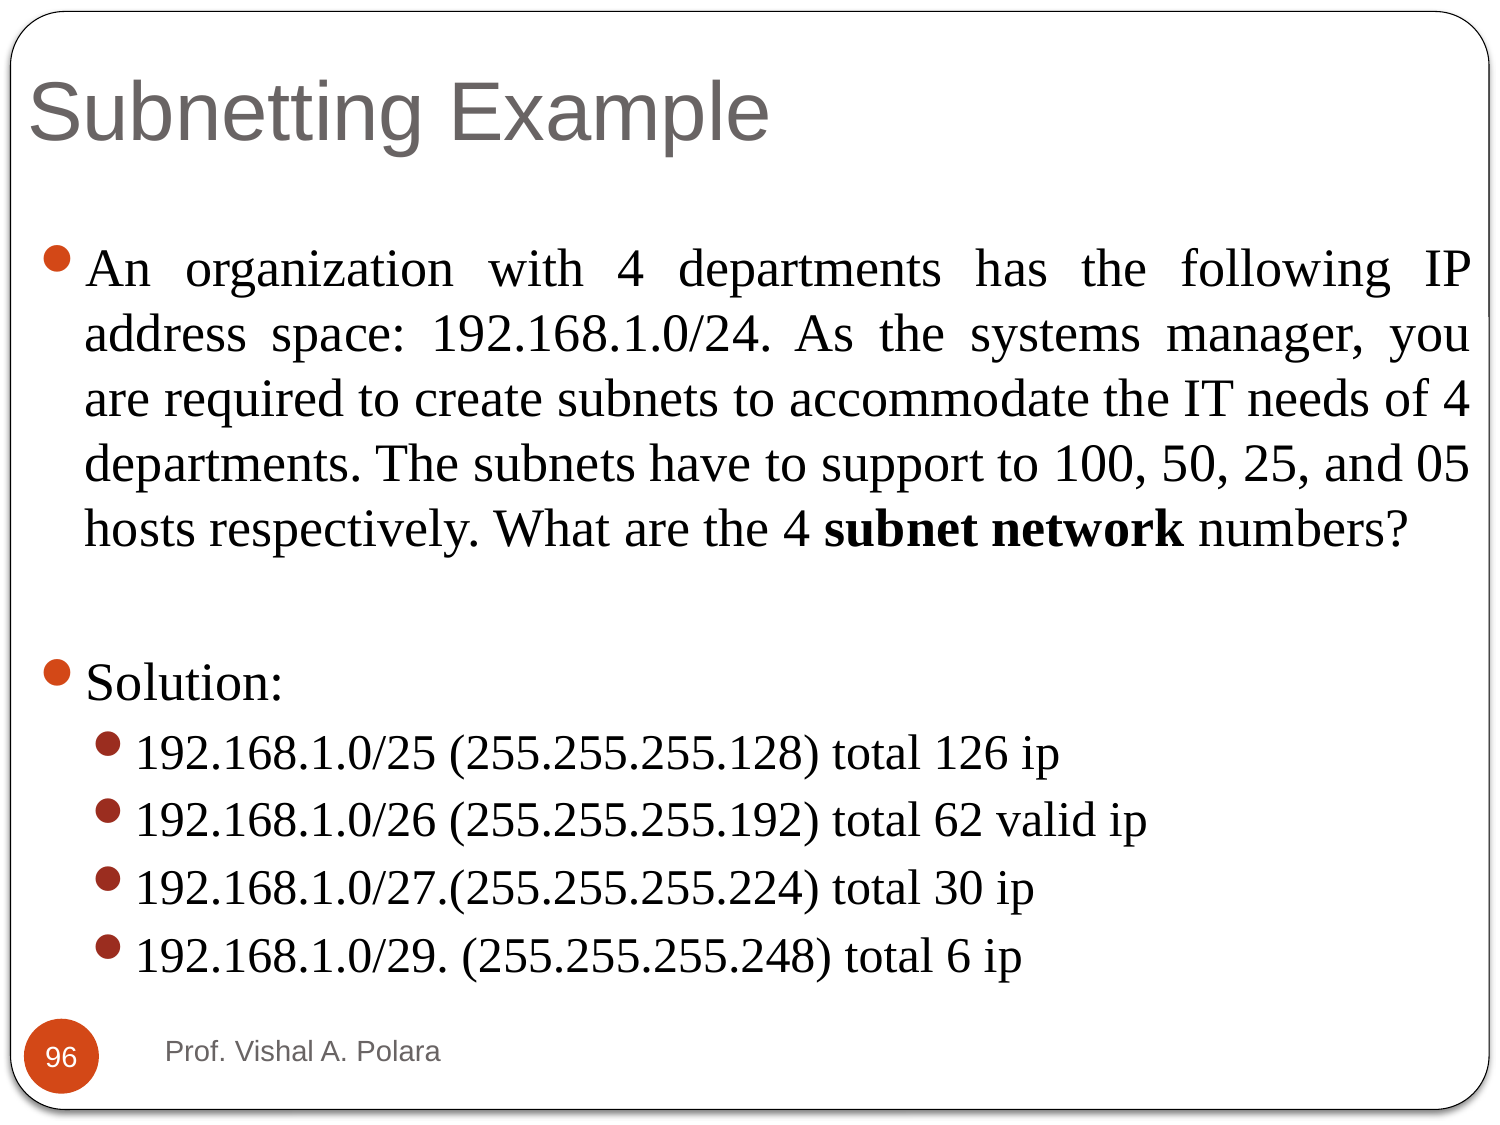

Subnetting Example
An organization with 4 departments has the following IP address space: 192.168.1.0/24. As the systems manager, you are required to create subnets to accommodate the IT needs of 4 departments. The subnets have to support to 100, 50, 25, and 05 hosts respectively. What are the 4 subnet network numbers?

Solution:
192.168.1.0/25 (255.255.255.128) total 126 ip
192.168.1.0/26 (255.255.255.192) total 62 valid ip
192.168.1.0/27.(255.255.255.224) total 30 ip
192.168.1.0/29. (255.255.255.248) total 6 ip

Prof. Vishal A. Polara
96